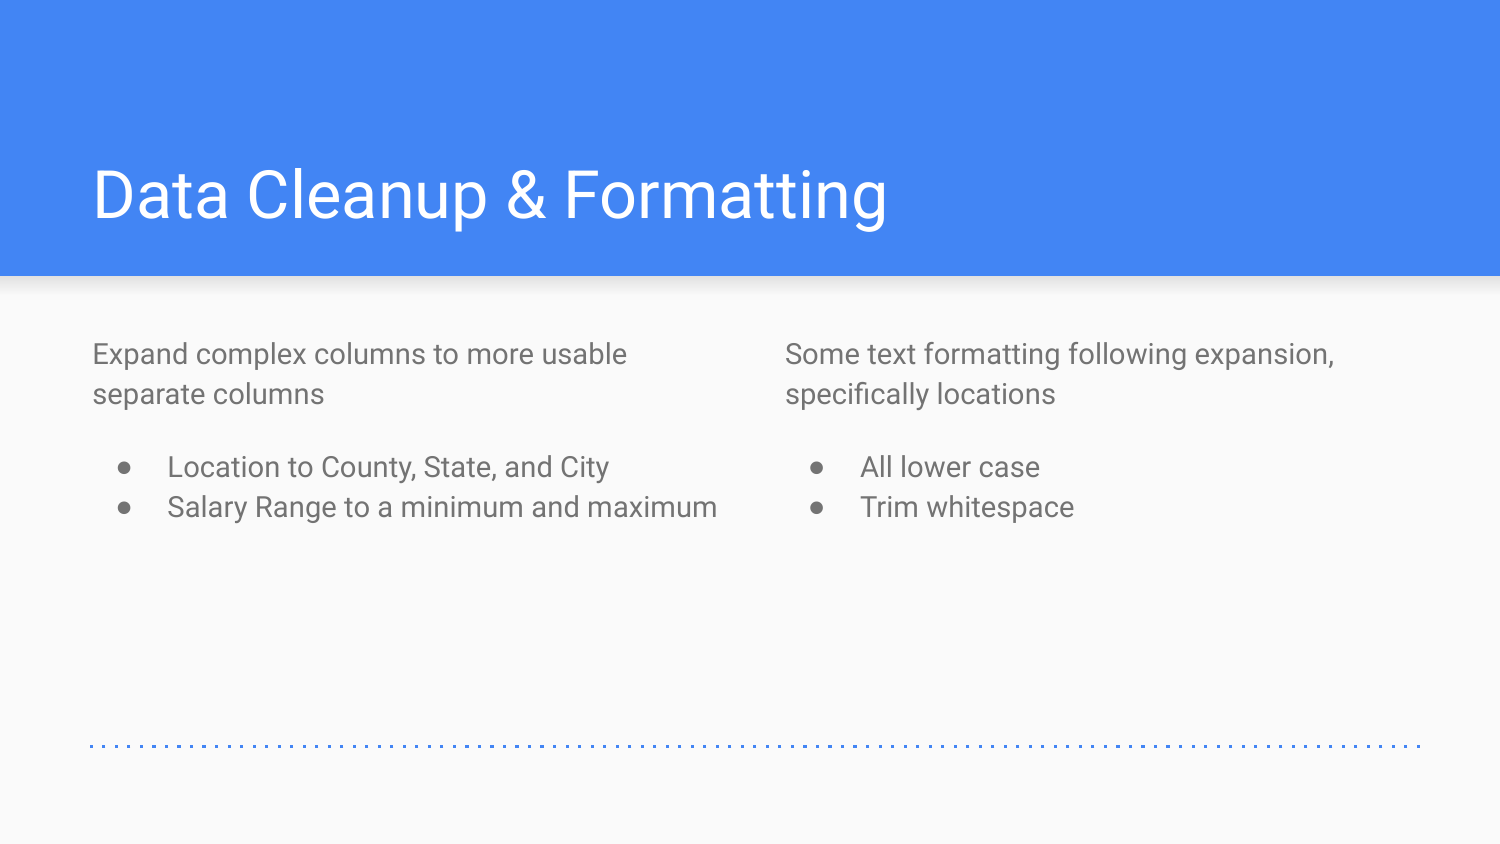

# Data Cleanup & Formatting
Expand complex columns to more usable separate columns
Location to County, State, and City
Salary Range to a minimum and maximum
Some text formatting following expansion, specifically locations
All lower case
Trim whitespace